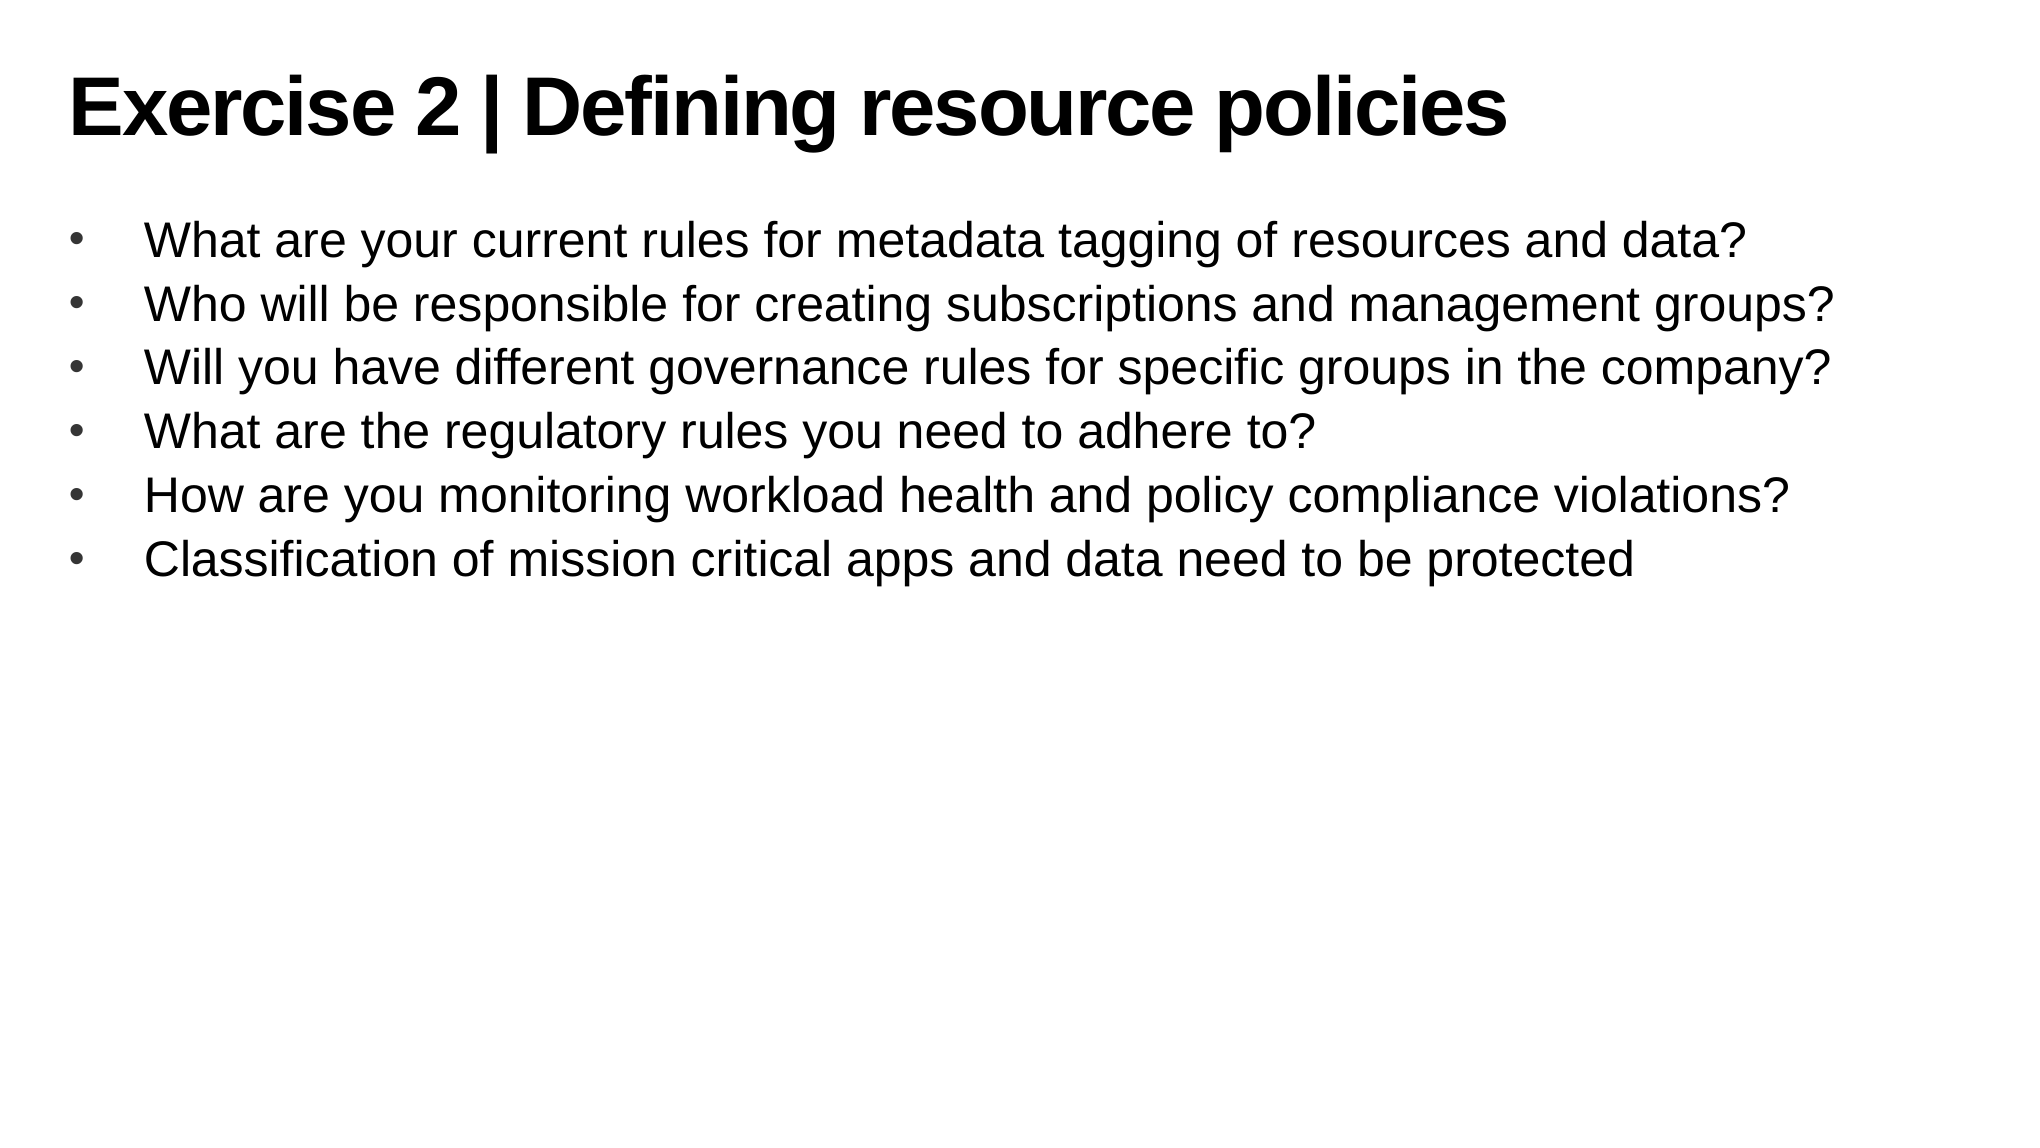

# Exercise 2 | Defining resource policies
What are your current rules for metadata tagging of resources and data?
Who will be responsible for creating subscriptions and management groups?
Will you have different governance rules for specific groups in the company?
What are the regulatory rules you need to adhere to?
How are you monitoring workload health and policy compliance violations?
Classification of mission critical apps and data need to be protected